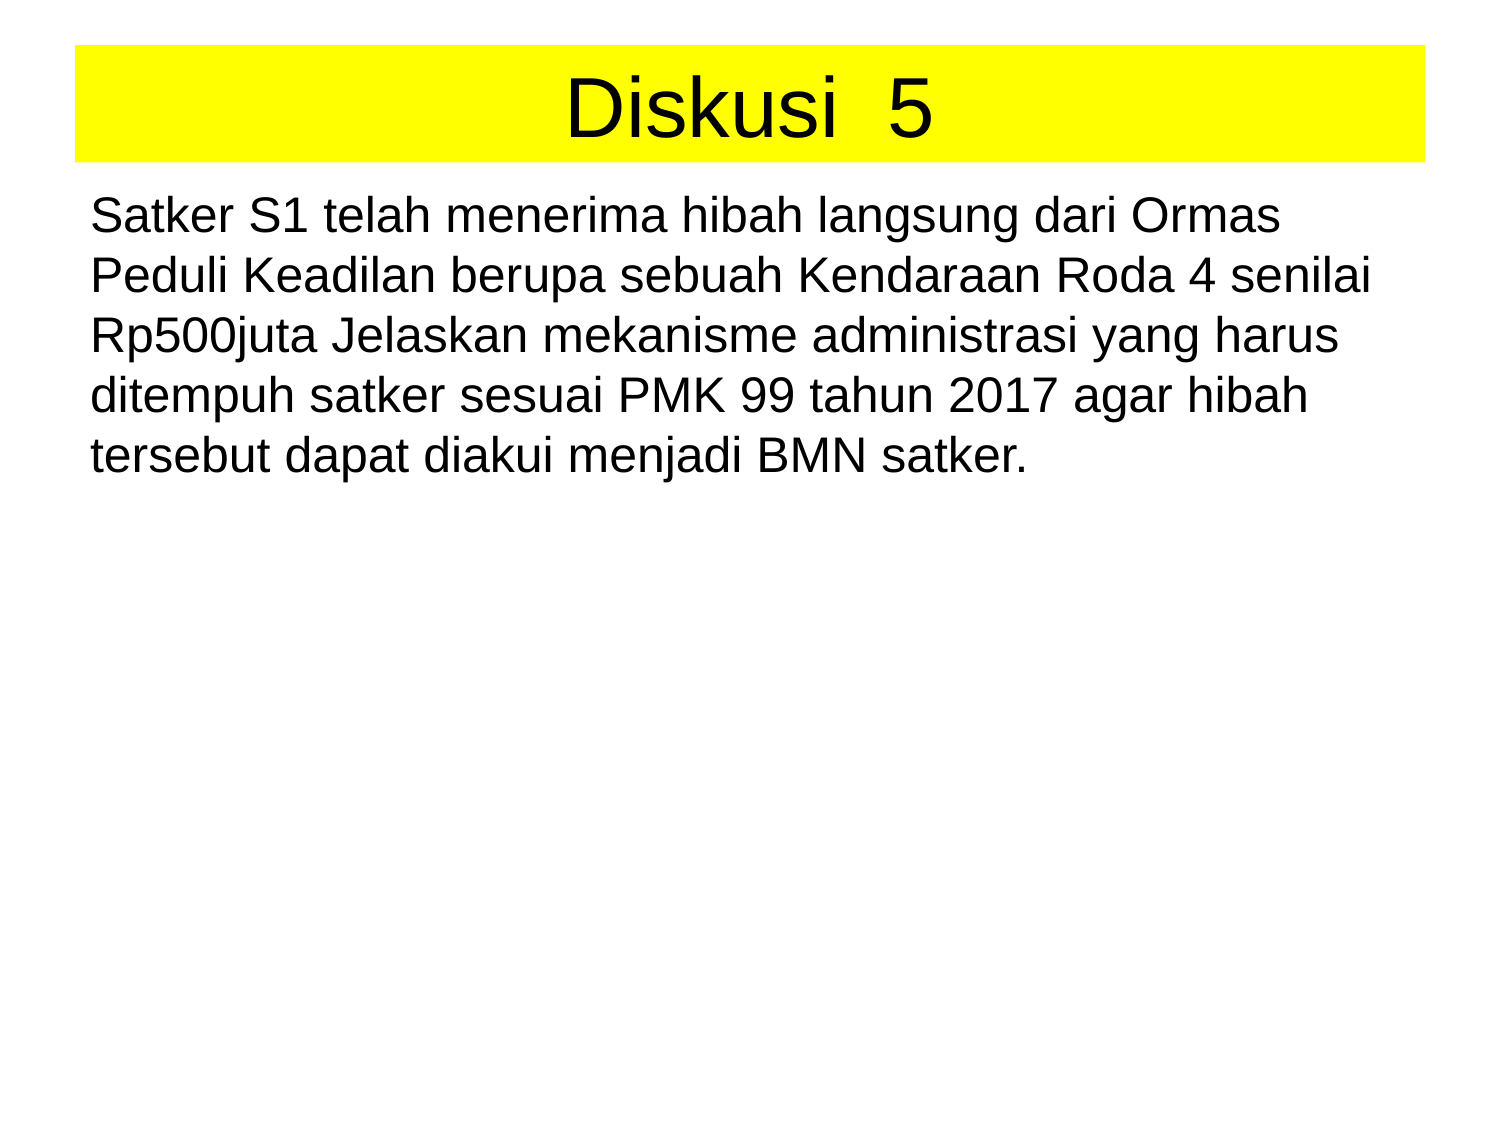

# Diskusi  5
Satker S1 telah menerima hibah langsung dari Ormas Peduli Keadilan berupa sebuah Kendaraan Roda 4 senilai Rp500juta Jelaskan mekanisme administrasi yang harus ditempuh satker sesuai PMK 99 tahun 2017 agar hibah tersebut dapat diakui menjadi BMN satker.